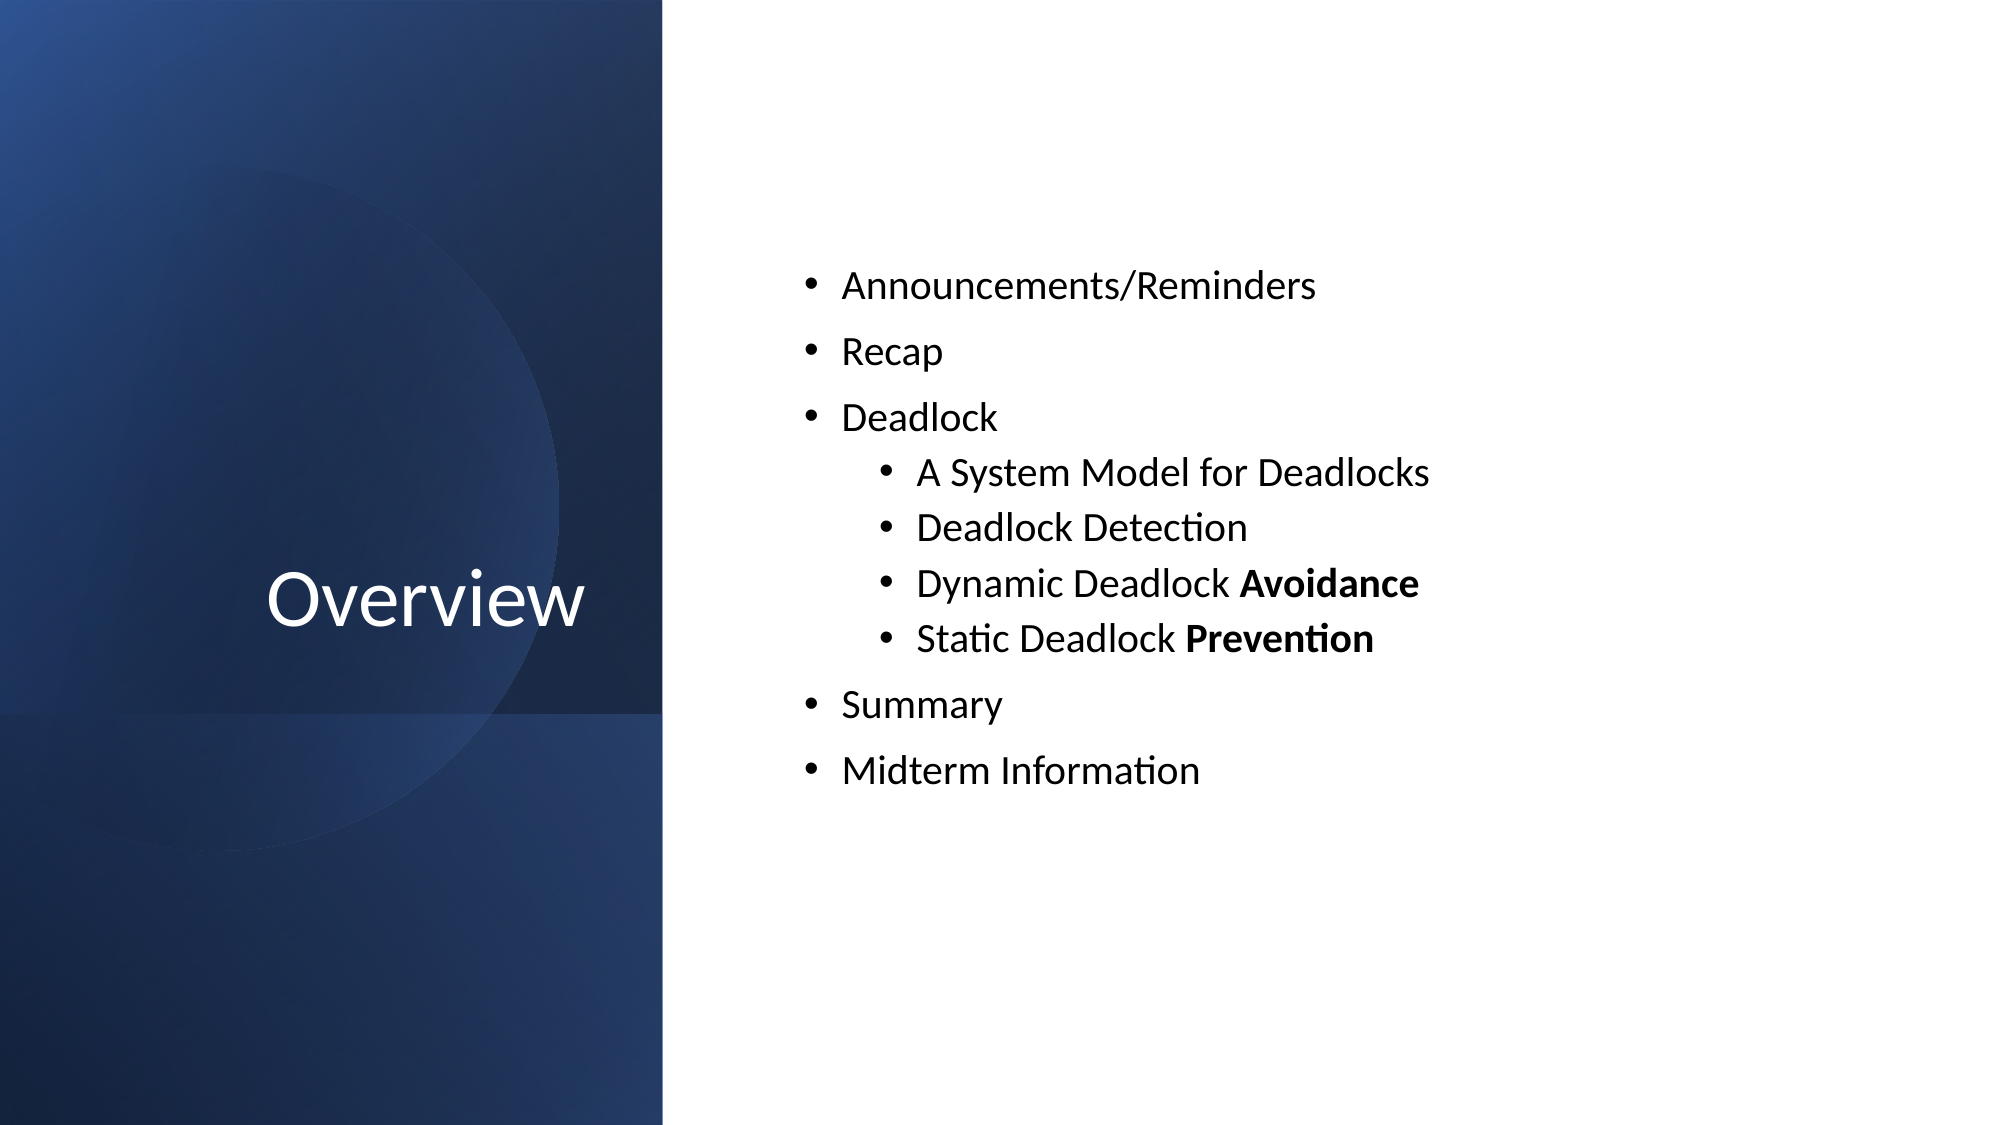

# Overview
Announcements/Reminders
Recap
Deadlock
A System Model for Deadlocks
Deadlock Detection
Dynamic Deadlock Avoidance
Static Deadlock Prevention
Summary
Midterm Information